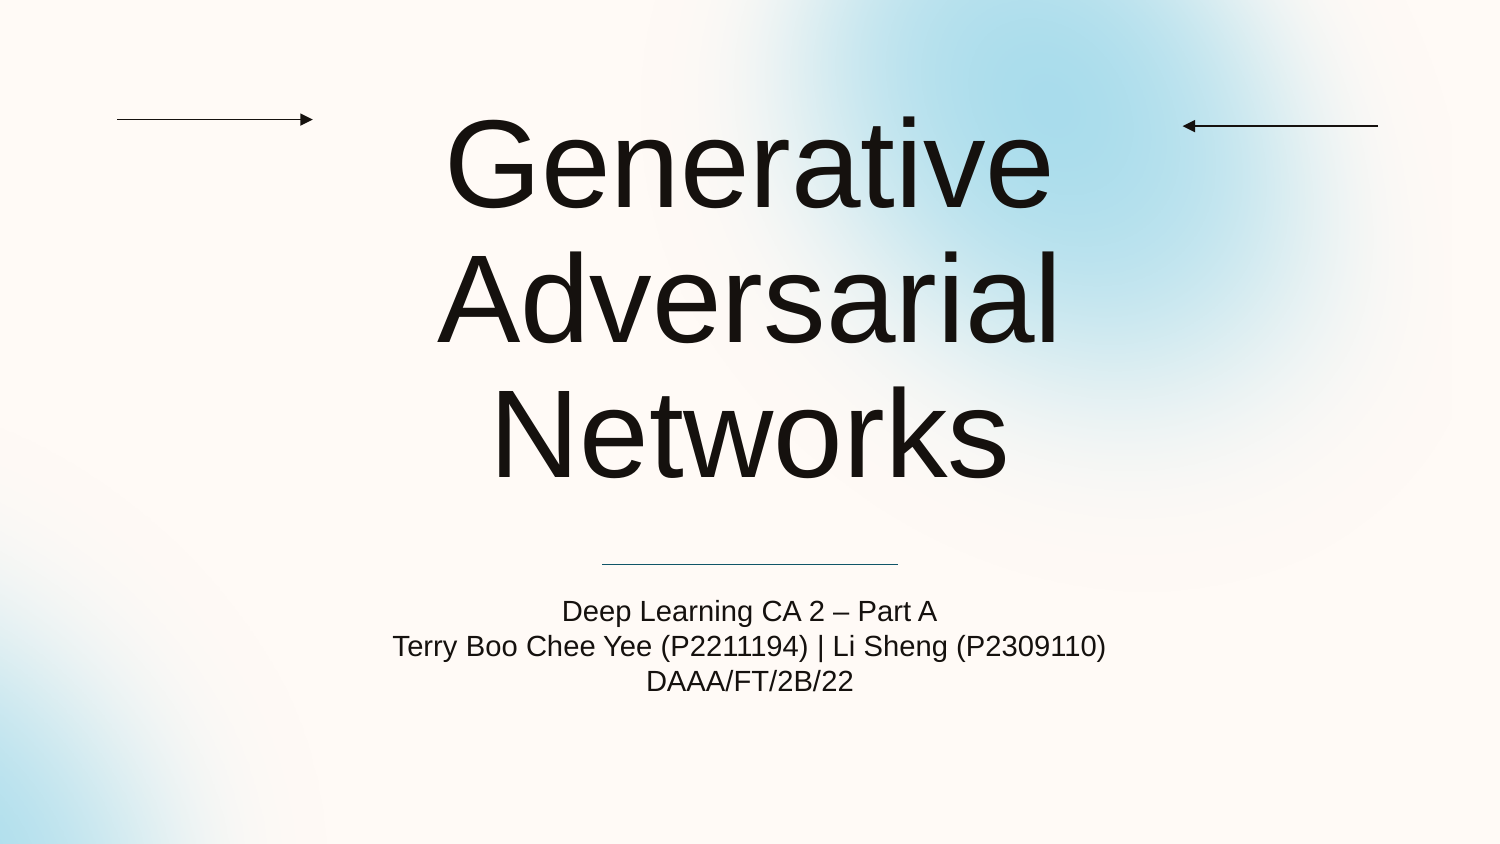

# Generative Adversarial Networks
Deep Learning CA 2 – Part A
Terry Boo Chee Yee (P2211194) | Li Sheng (P2309110)
DAAA/FT/2B/22